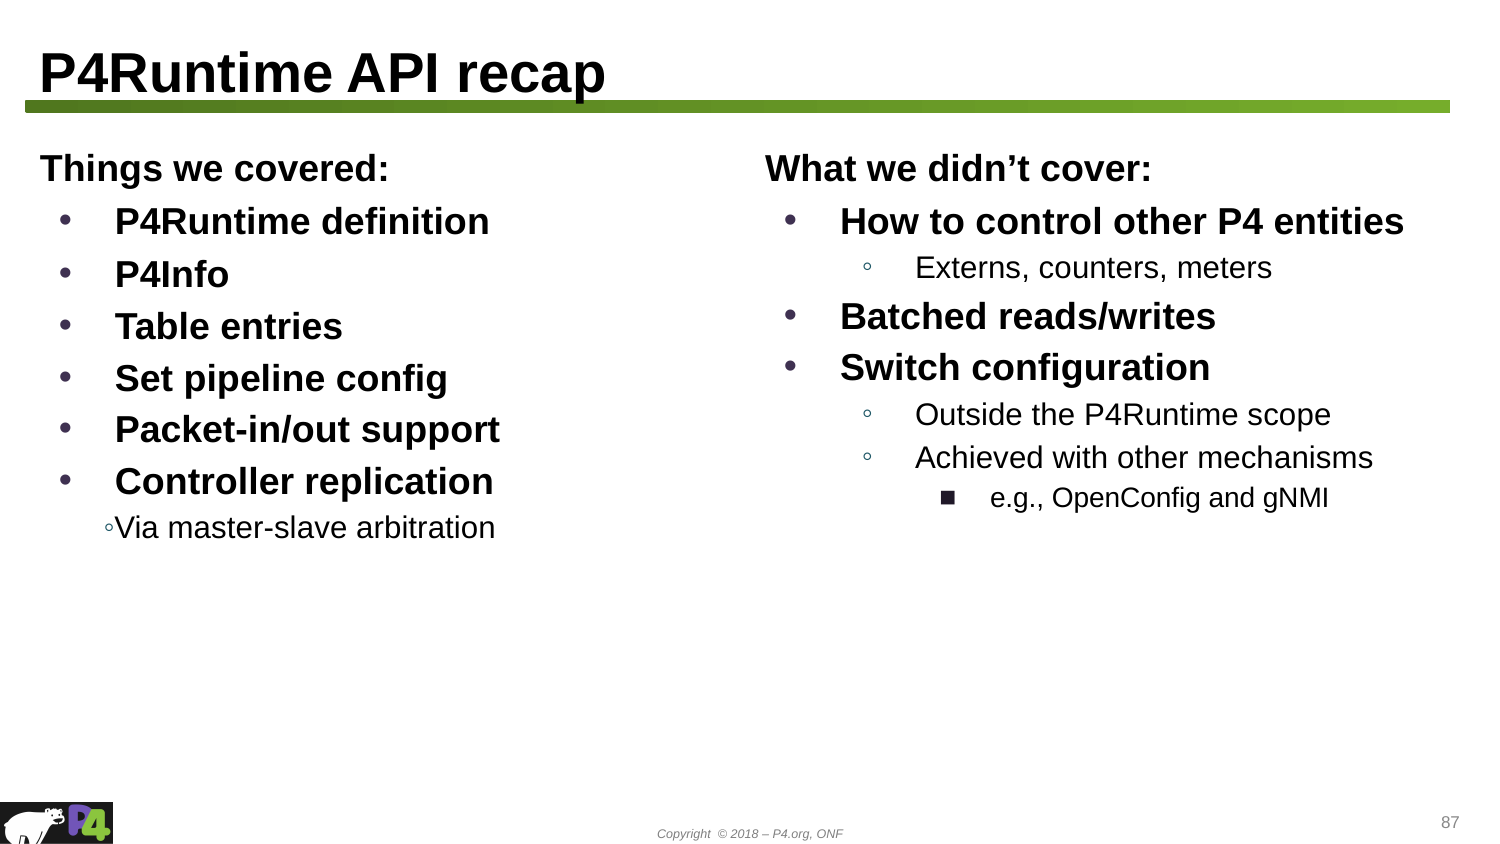

# P4Runtime API recap
Things we covered:
P4Runtime definition
P4Info
Table entries
Set pipeline config
Packet-in/out support
Controller replication
Via master-slave arbitration
What we didn’t cover:
How to control other P4 entities
Externs, counters, meters
Batched reads/writes
Switch configuration
Outside the P4Runtime scope
Achieved with other mechanisms
e.g., OpenConfig and gNMI

87